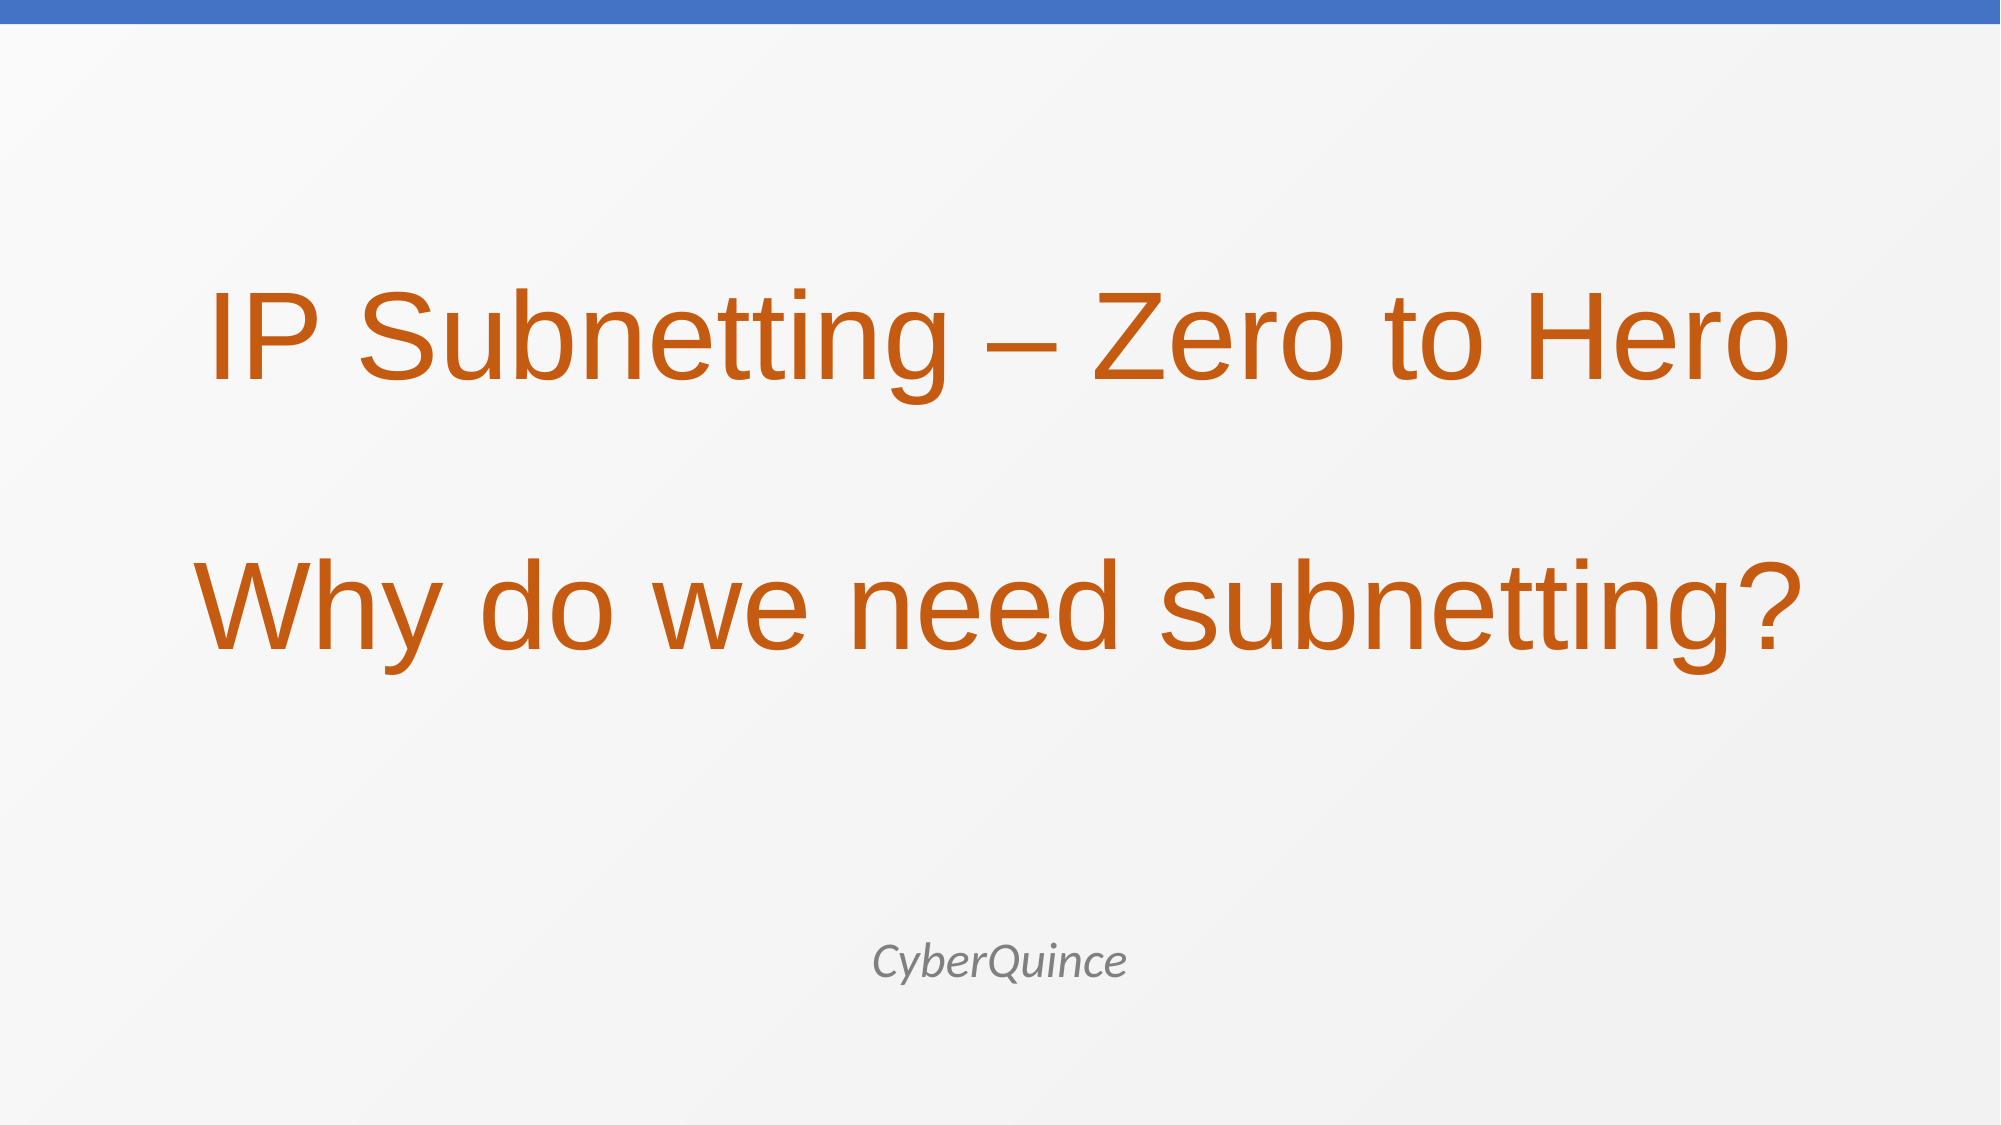

# IP Subnetting – Zero to Hero Why do we need subnetting?

CyberQuince